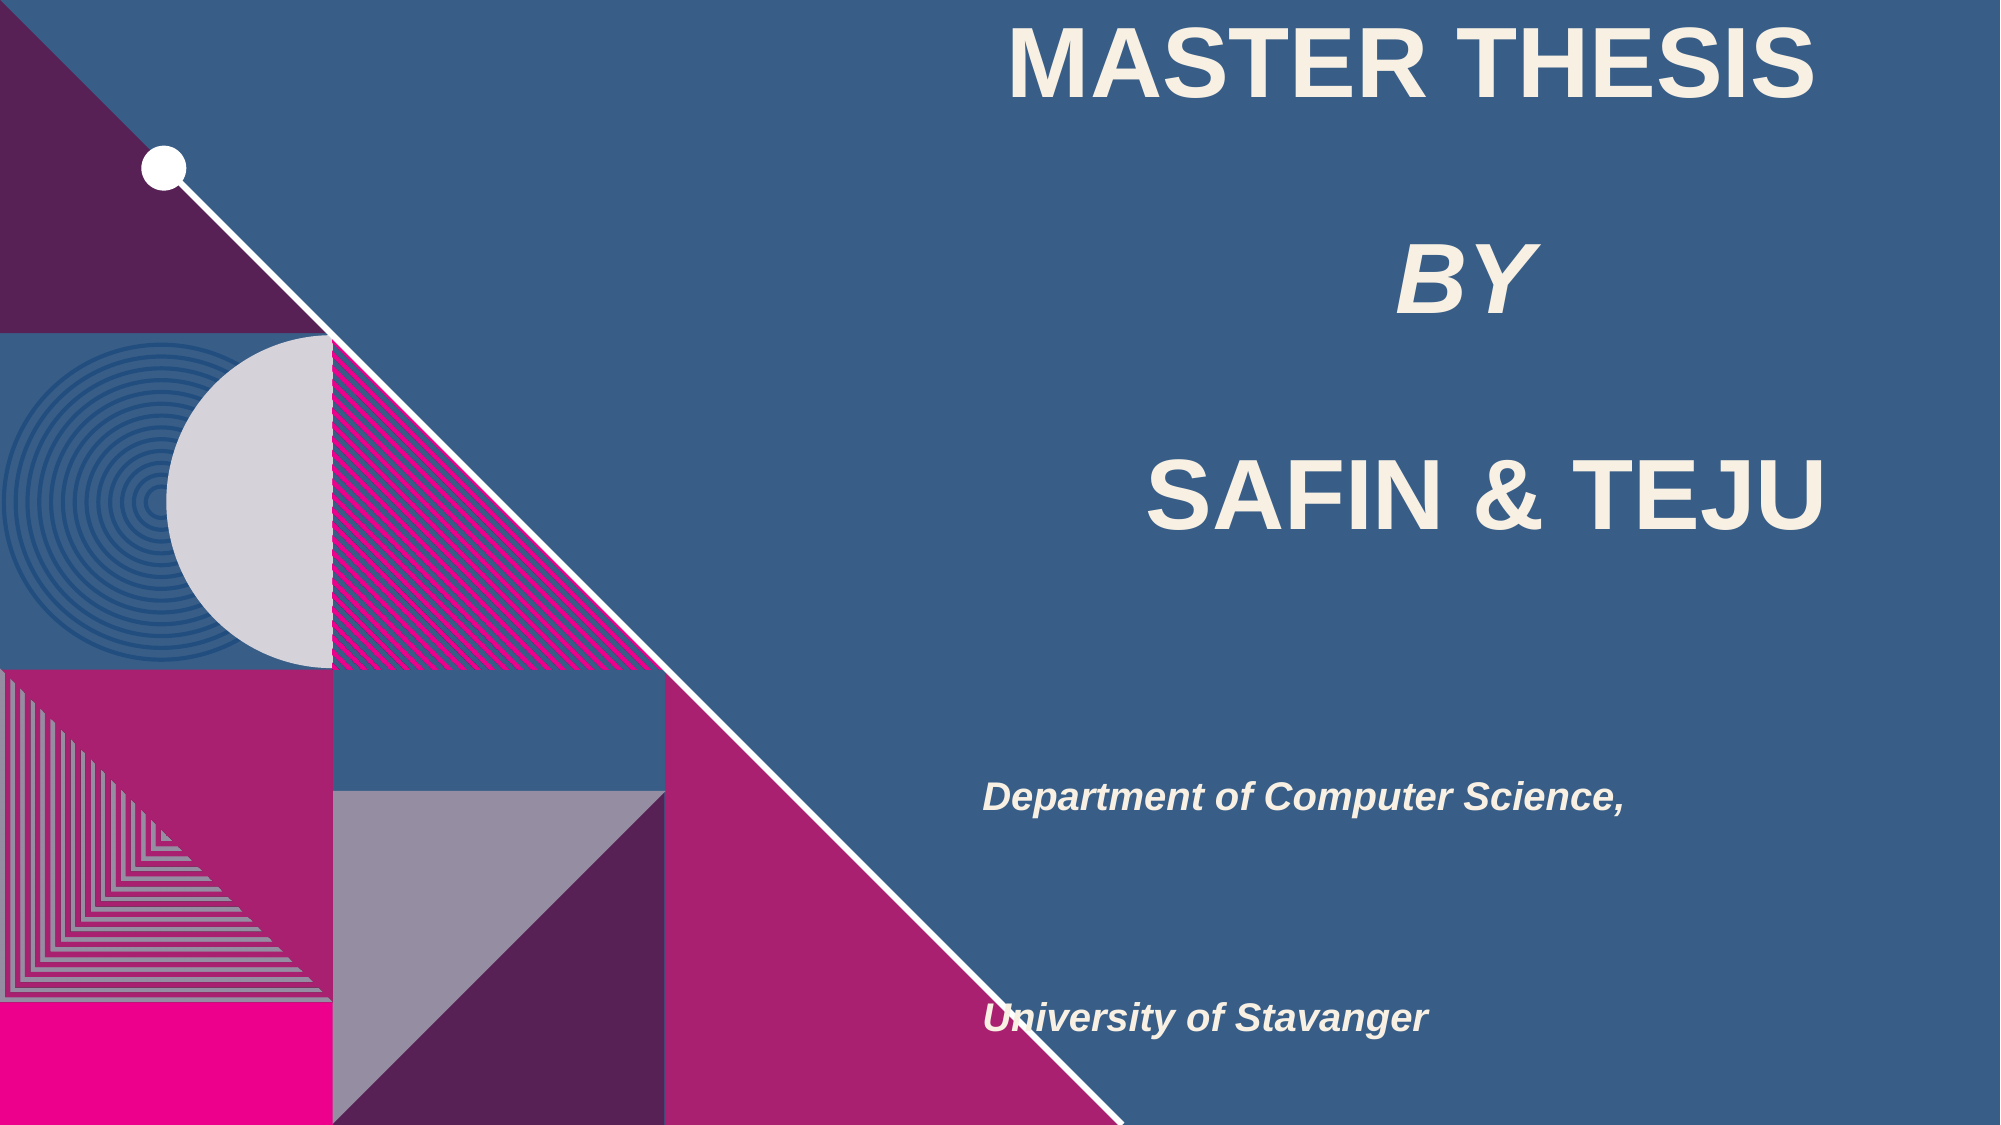

# MASTER THESIS BY SAFIN & TEJU

                                                                                                                                                                           	Department of Computer Science,
                                                                                                                                                                                   		University of Stavanger